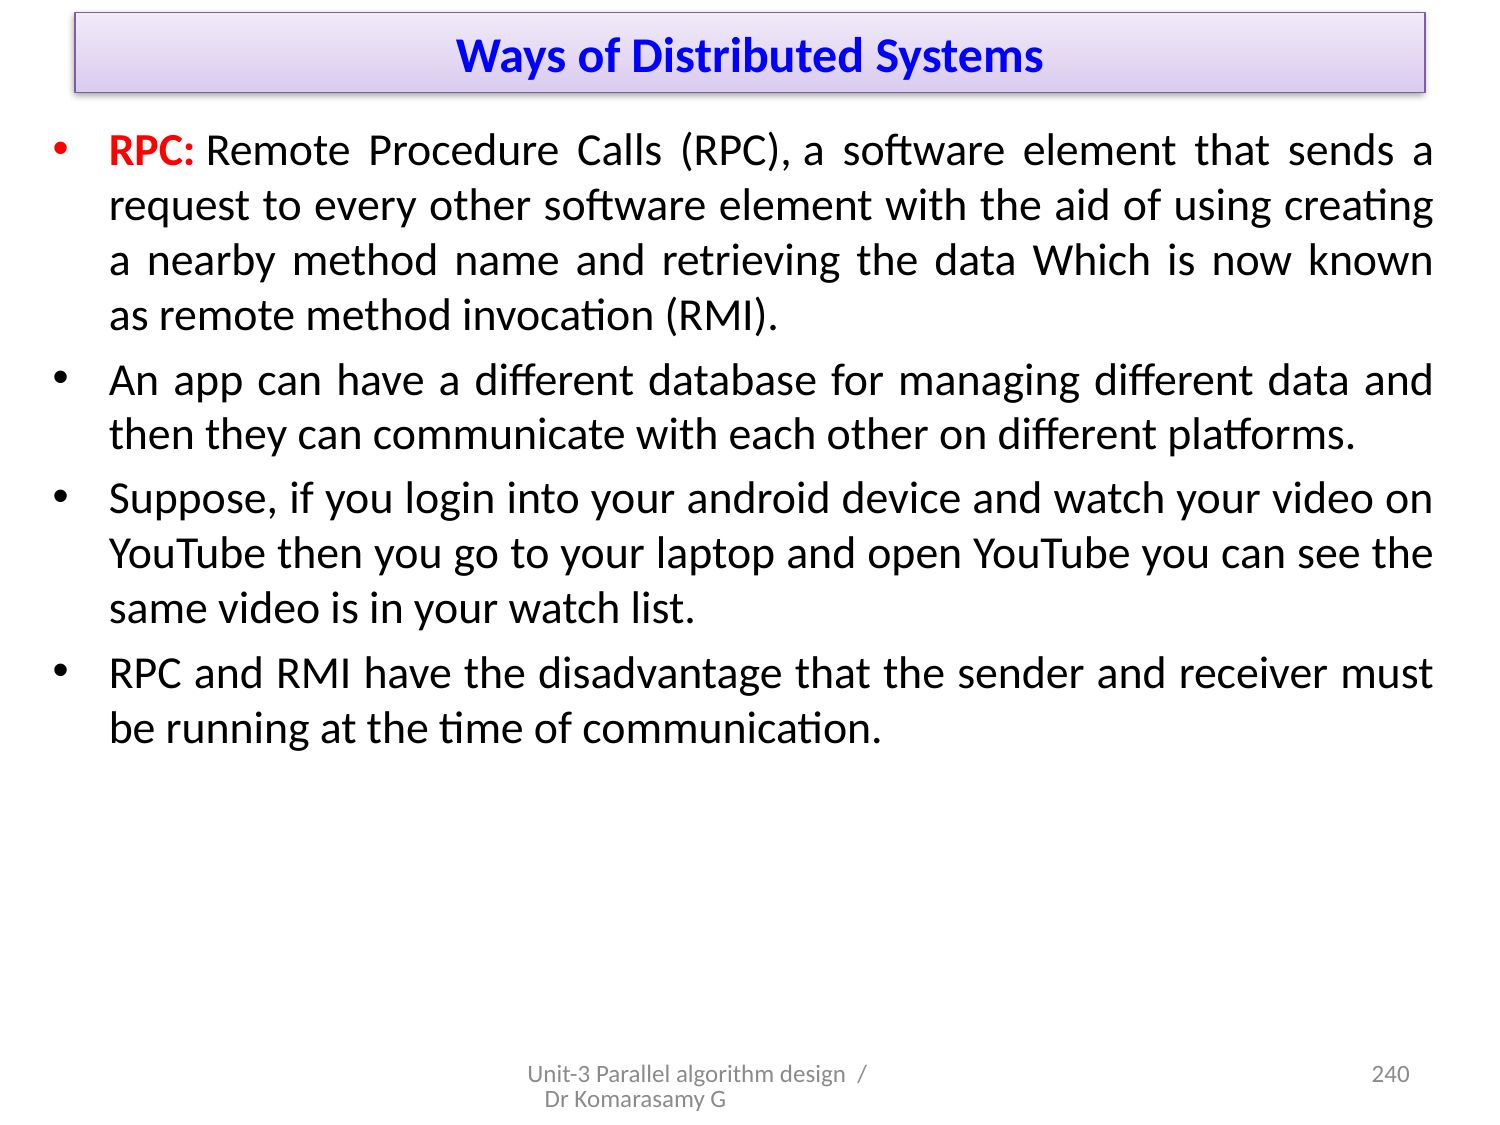

# Ways of Distributed Systems
RPC: Remote Procedure Calls (RPC), a software element that sends a request to every other software element with the aid of using creating a nearby method name and retrieving the data Which is now known as remote method invocation (RMI).
An app can have a different database for managing different data and then they can communicate with each other on different platforms.
Suppose, if you login into your android device and watch your video on YouTube then you go to your laptop and open YouTube you can see the same video is in your watch list.
RPC and RMI have the disadvantage that the sender and receiver must be running at the time of communication.

Unit-3 Parallel algorithm design  /                     Dr Komarasamy G
240